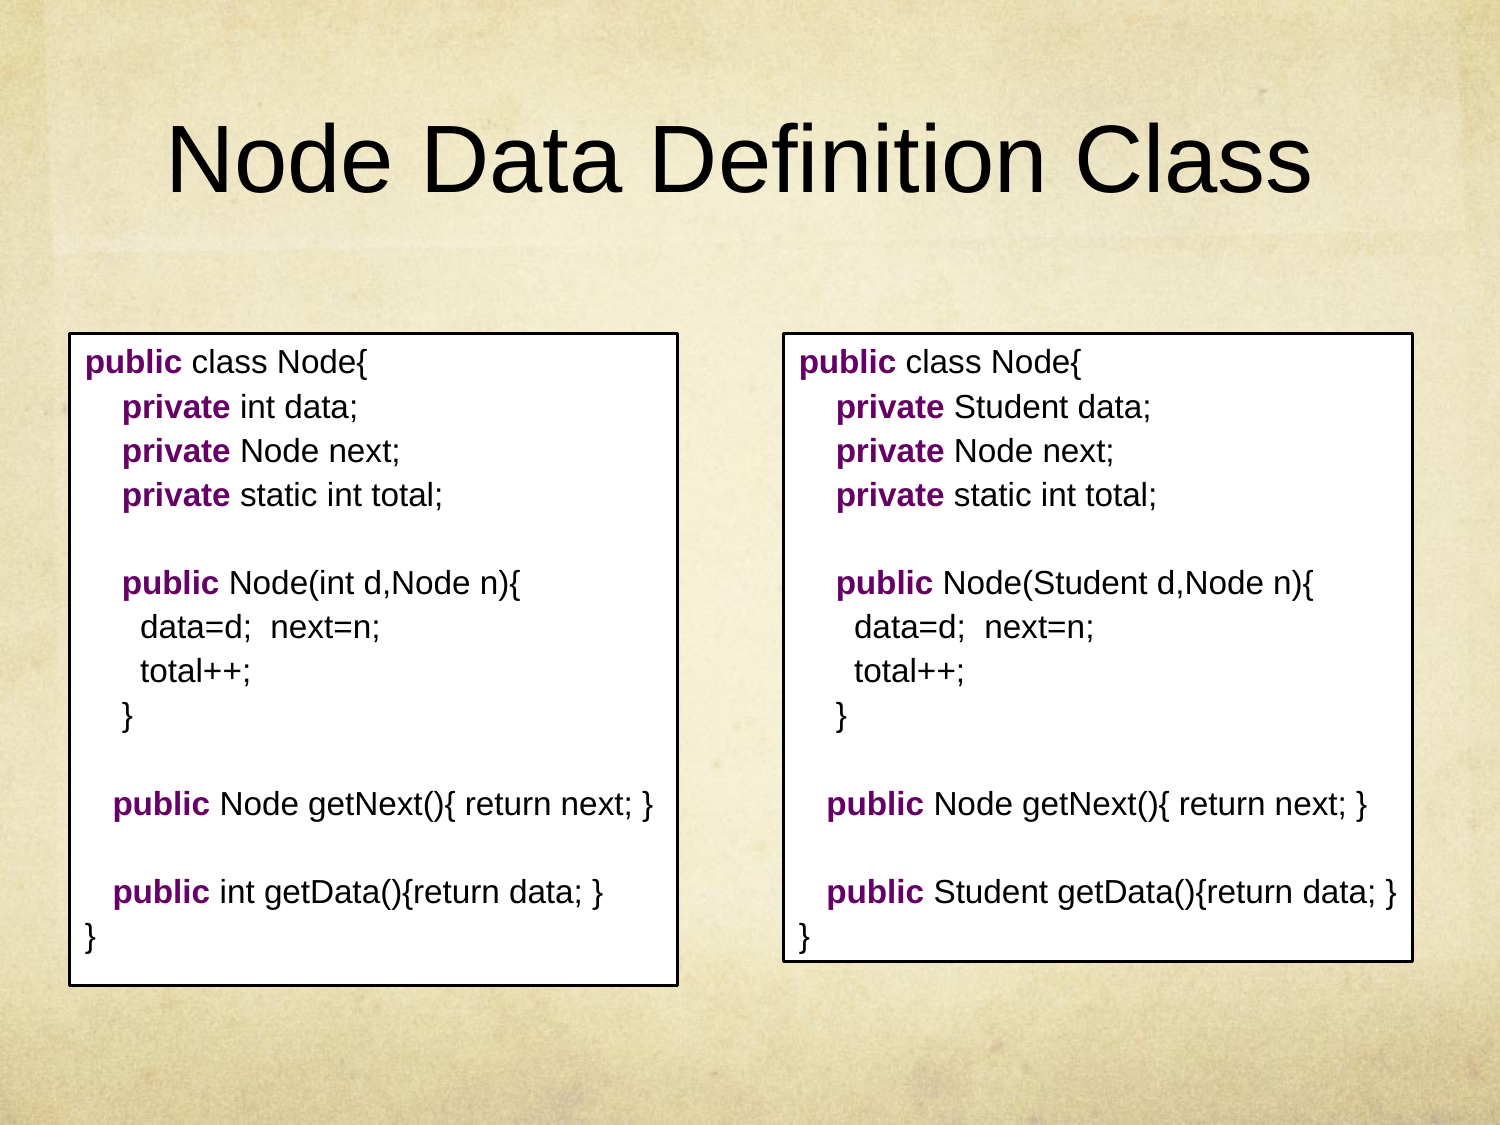

# Node Data Definition Class
public class Node{
    private int data;
    private Node next;
    private static int total;

    public Node(int d,Node n){
      data=d;  next=n;
      total++;
    }

   public Node getNext(){ return next; }

   public int getData(){return data; }
}
public class Node{
    private Student data;
    private Node next;
    private static int total;

    public Node(Student d,Node n){
      data=d;  next=n;
      total++;
    }

   public Node getNext(){ return next; }

   public Student getData(){return data; }
}